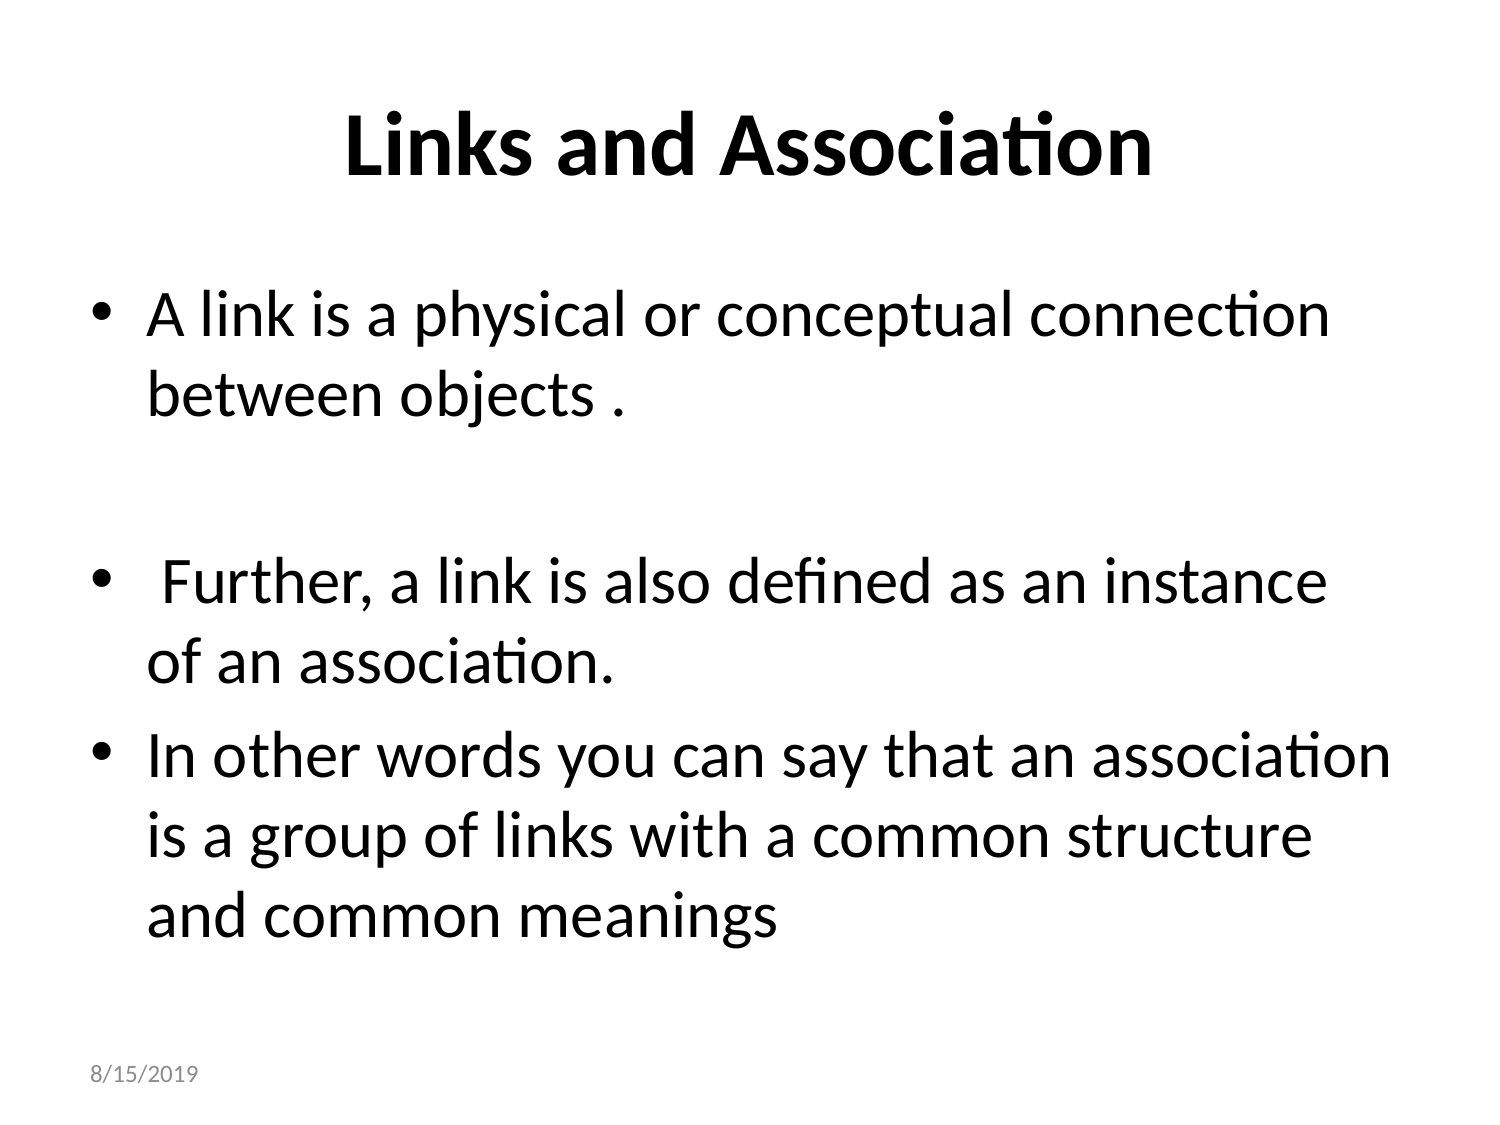

# Links and Association
A link is a physical or conceptual connection between objects .

 Further, a link is also defined as an instance of an association.
In other words you can say that an association is a group of links with a common structure and common meanings
8/15/2019